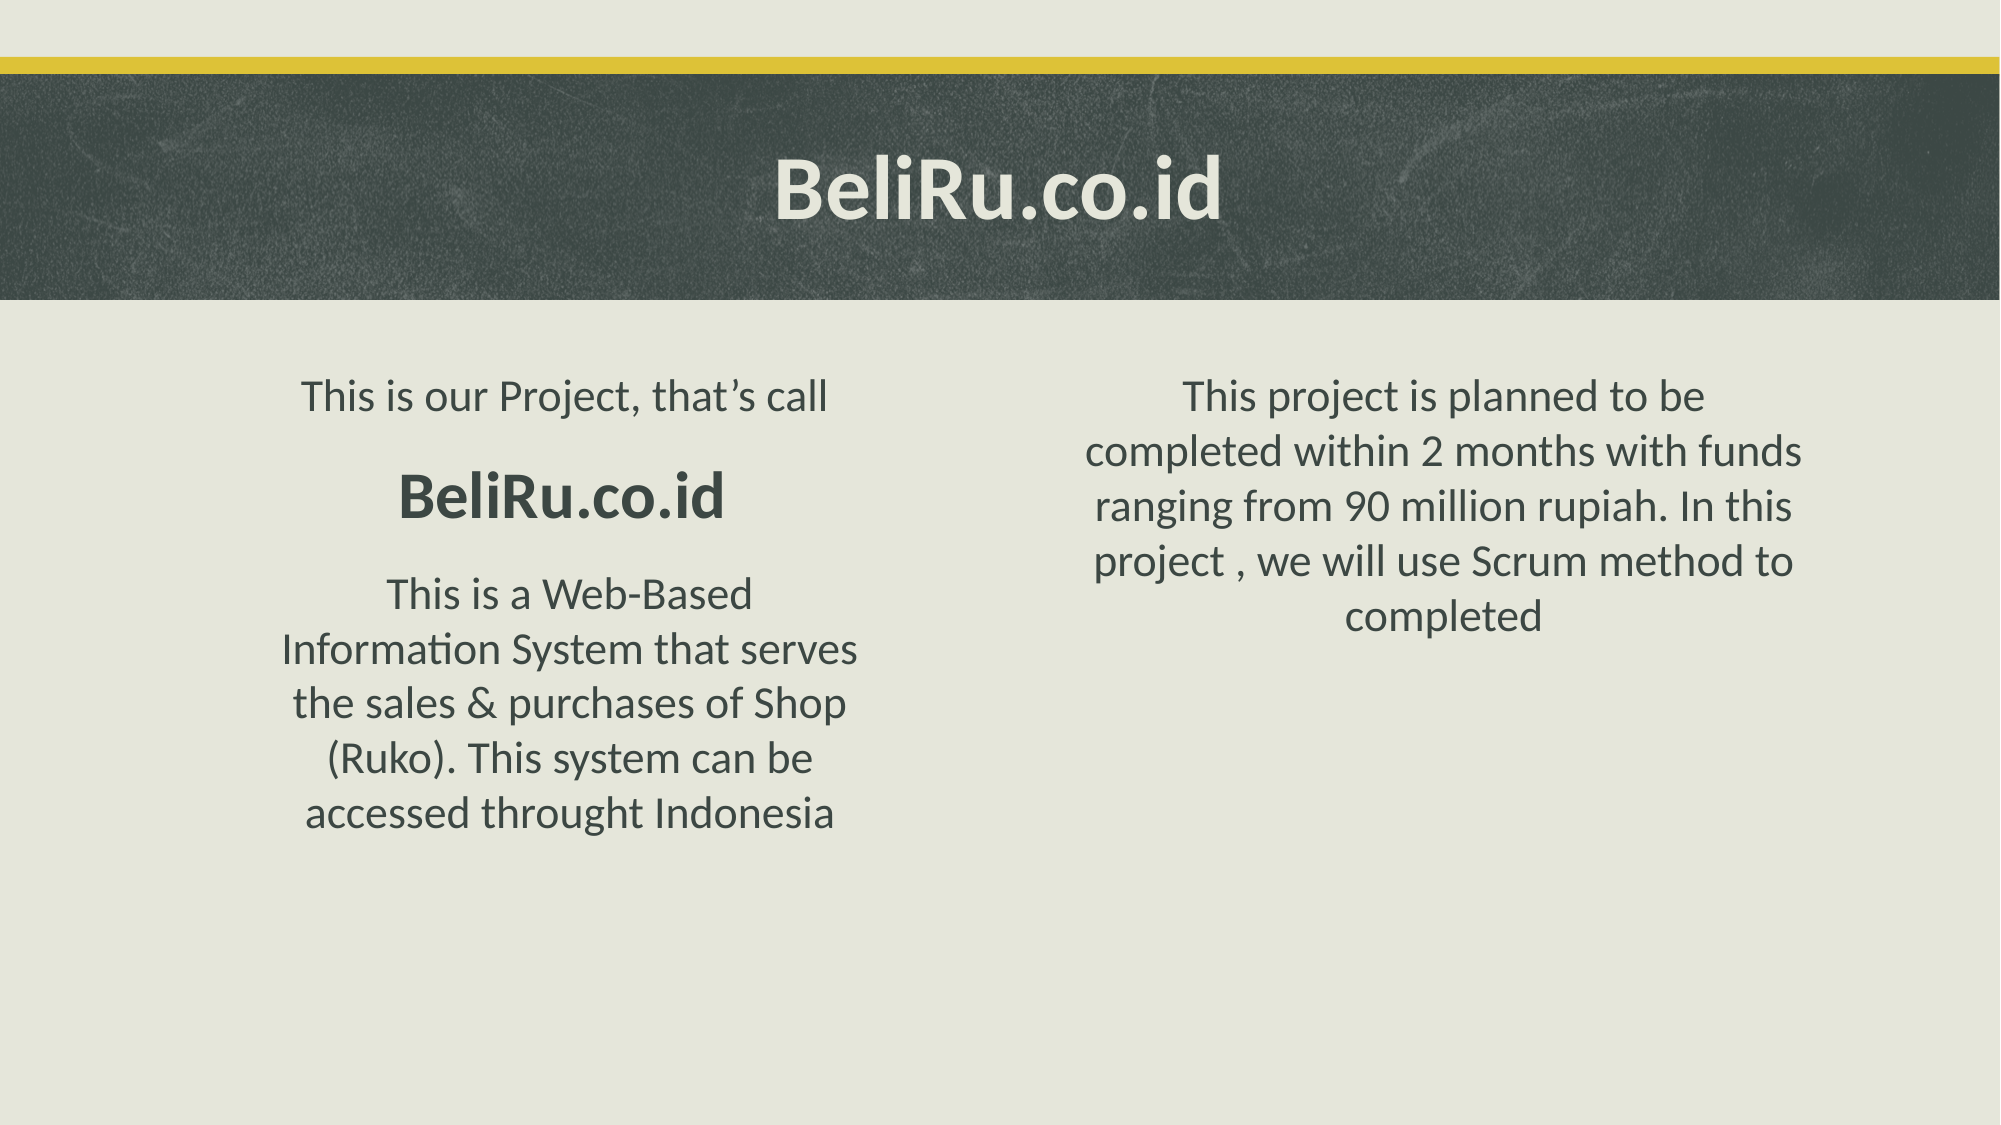

# BeliRu.co.id
This is our Project, that’s call
BeliRu.co.id
This is a Web-Based Information System that serves the sales & purchases of Shop (Ruko). This system can be accessed throught Indonesia
This project is planned to be completed within 2 months with funds ranging from 90 million rupiah. In this project , we will use Scrum method to completed